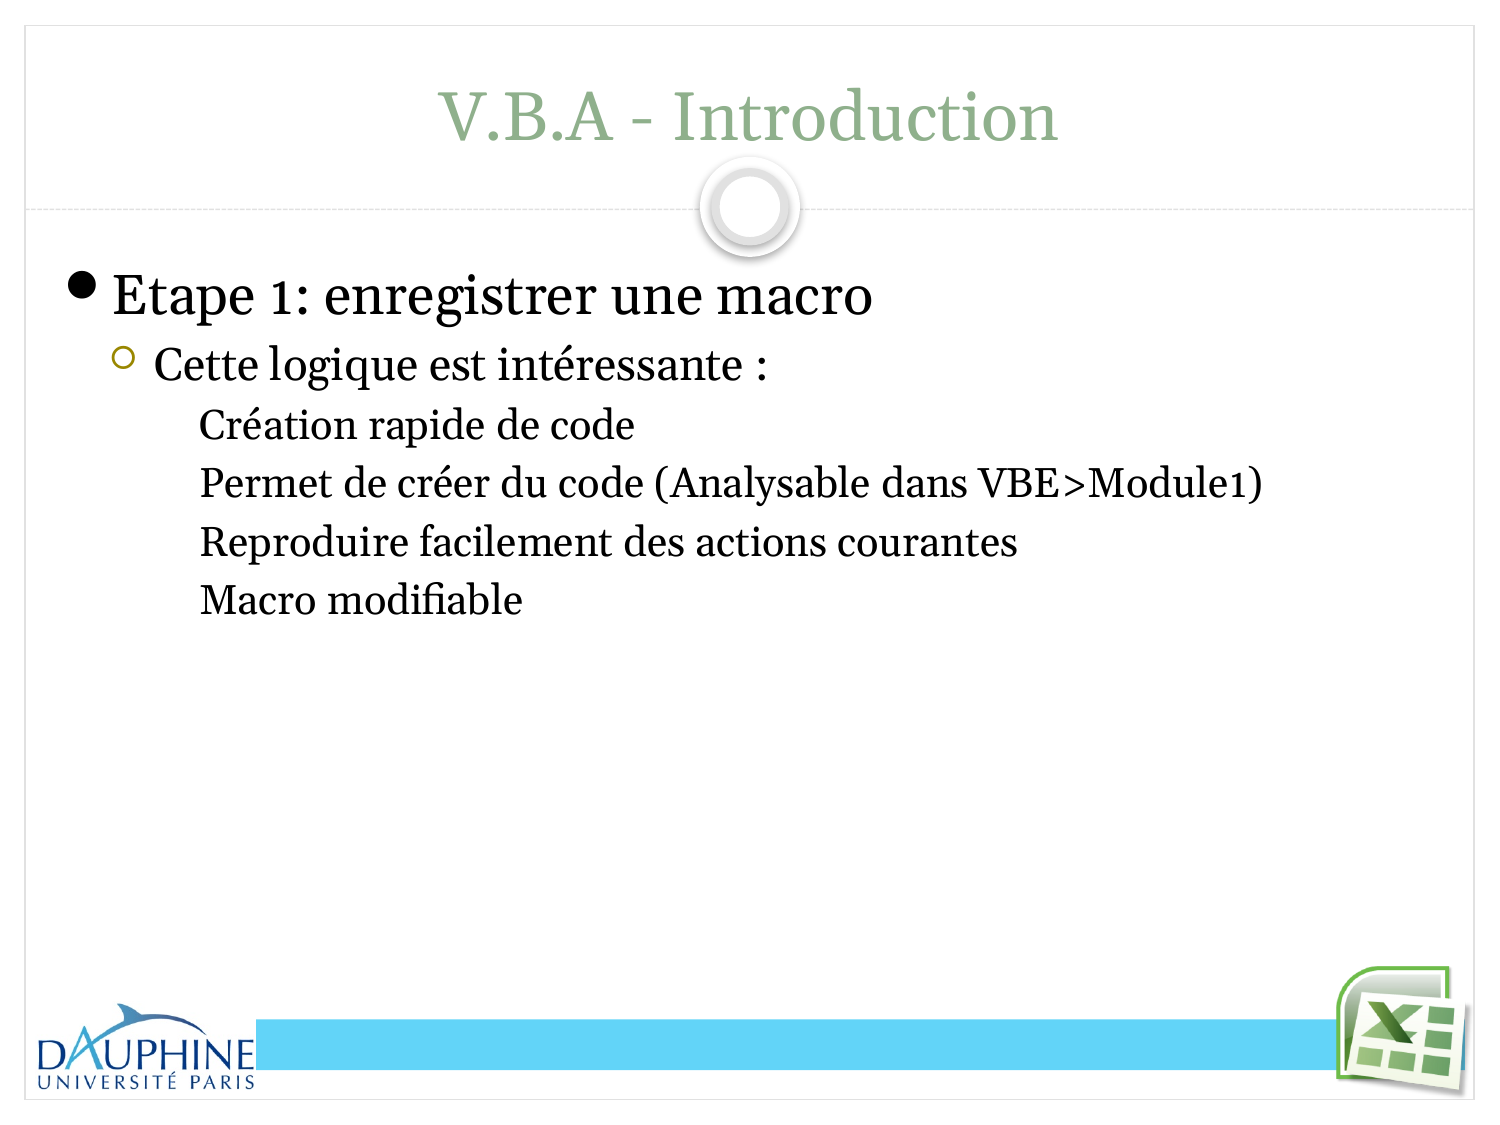

# V.B.A - Introduction
Etape 1: enregistrer une macro
Cette logique est intéressante :
Création rapide de code
Permet de créer du code (Analysable dans VBE>Module1)
Reproduire facilement des actions courantes
Macro modifiable